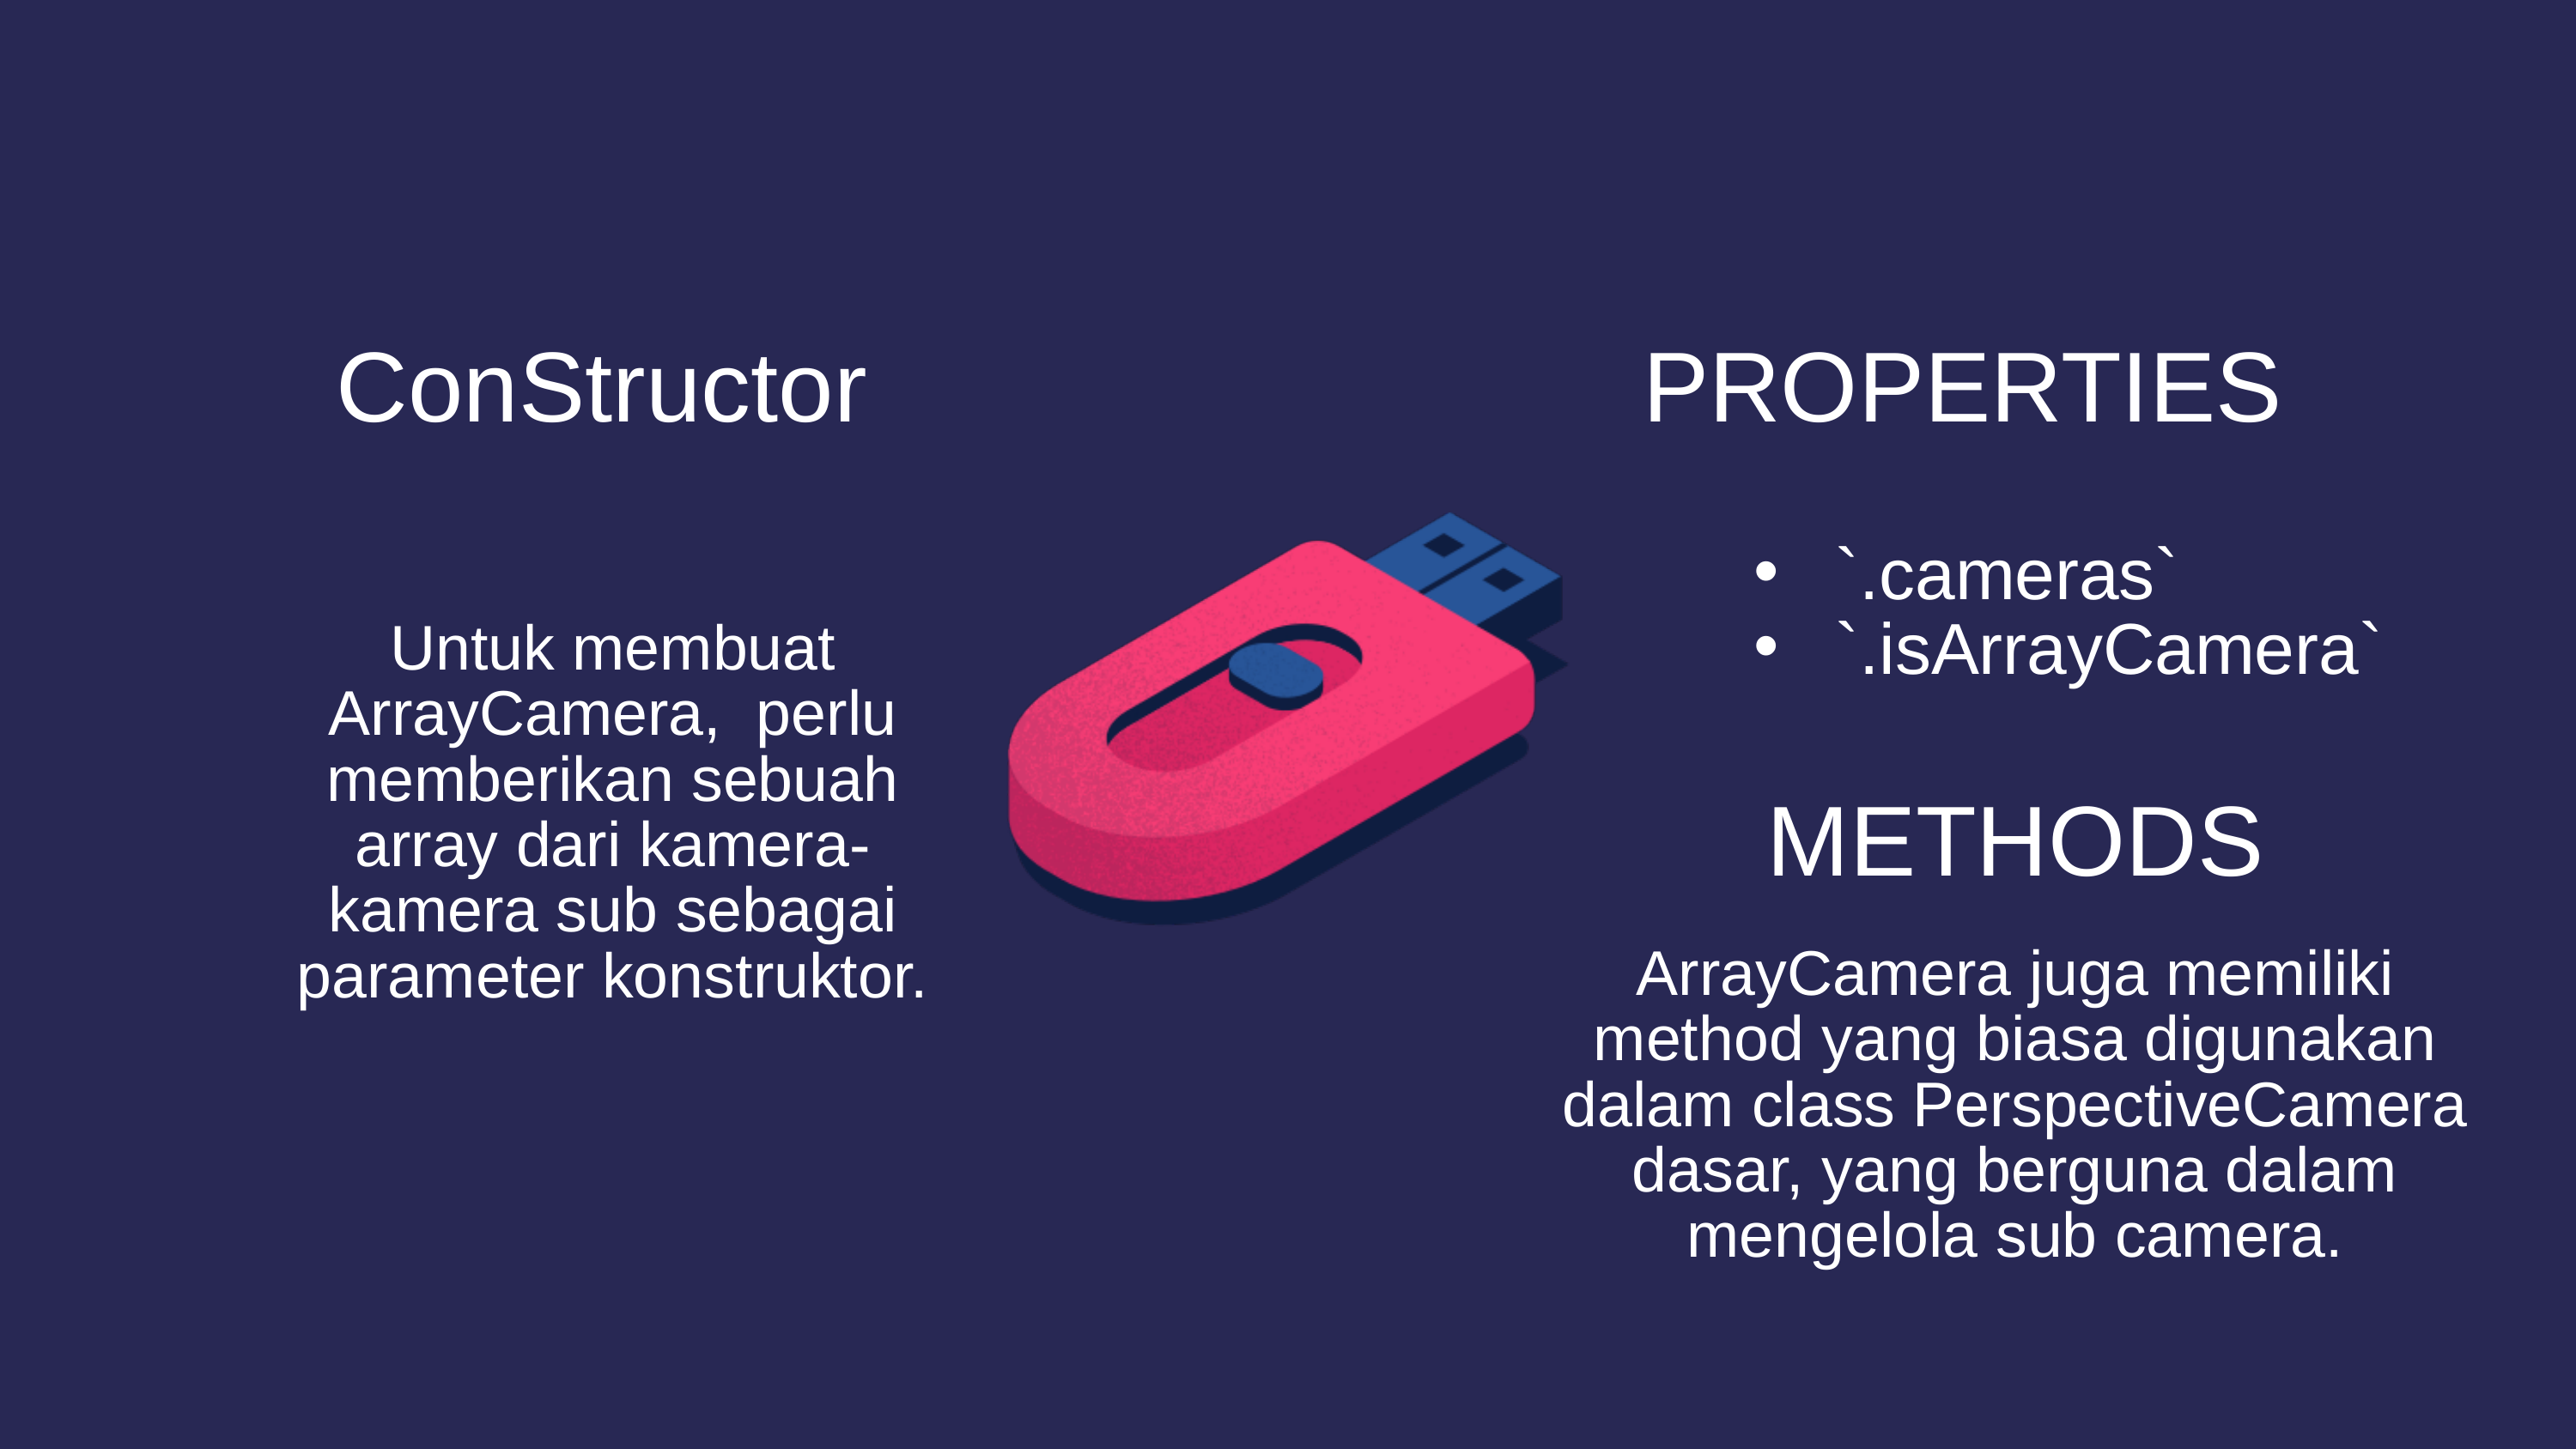

ConStructor
PROPERTIES

 `.cameras`
 `.isArrayCamera`
Untuk membuat ArrayCamera,  perlu memberikan sebuah array dari kamera-kamera sub sebagai parameter konstruktor.
METHODS
ArrayCamera juga memiliki method yang biasa digunakan dalam class PerspectiveCamera dasar, yang berguna dalam mengelola sub camera.